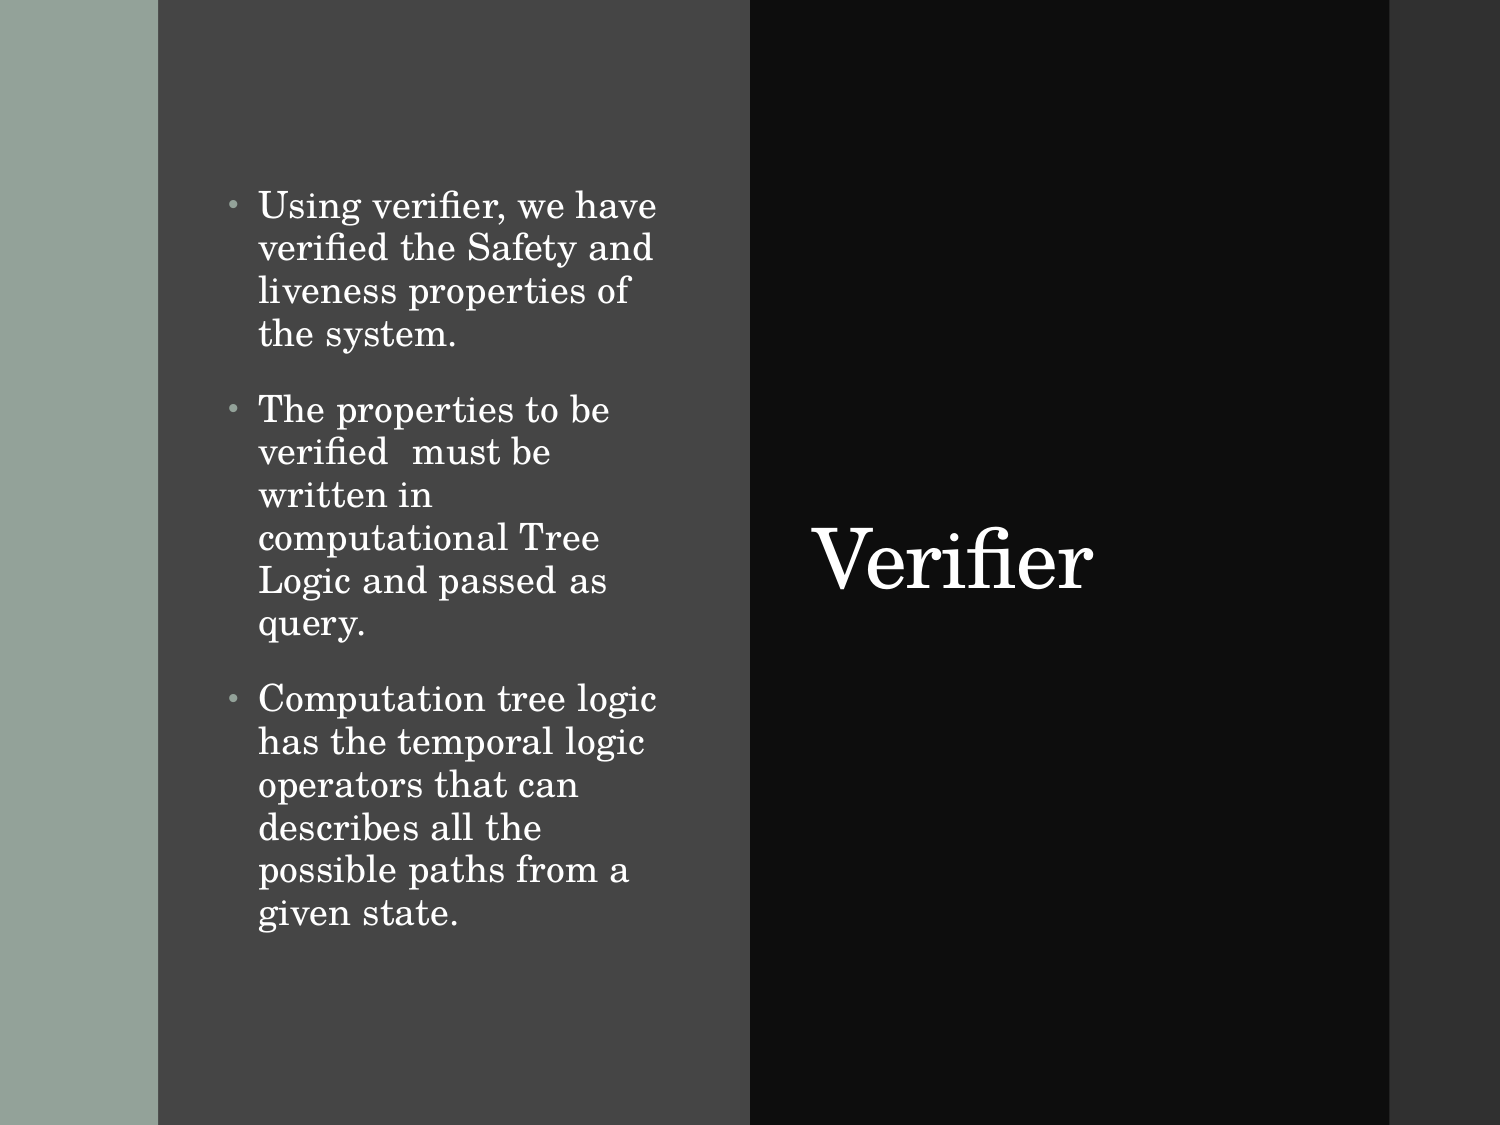

Using verifier, we have verified the Safety and liveness properties of the system.
The properties to be verified  must be written in computational Tree Logic and passed as query.
Computation tree logic has the temporal logic operators that can describes all the possible paths from a given state.
# Verifier